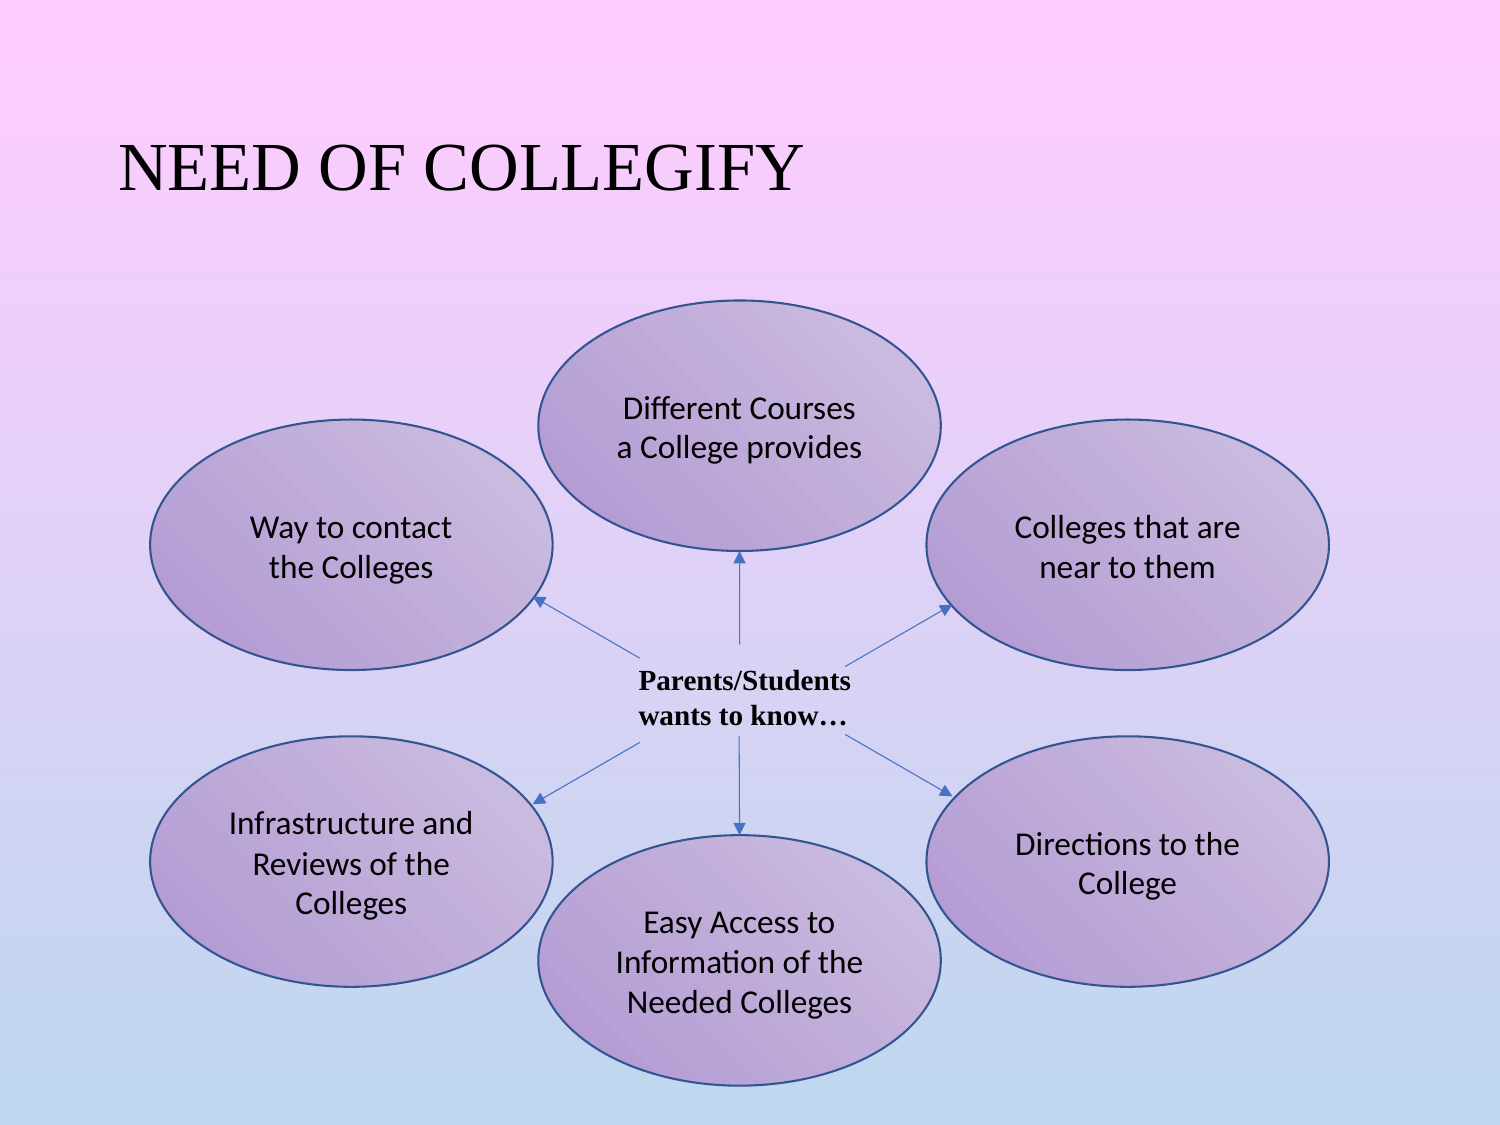

# NEED OF COLLEGIFY
Different Courses a College provides
Way to contact the Colleges
Colleges that are near to them
Parents/Students wants to know…
Directions to the College
Infrastructure and Reviews of the Colleges
Easy Access to Information of the Needed Colleges